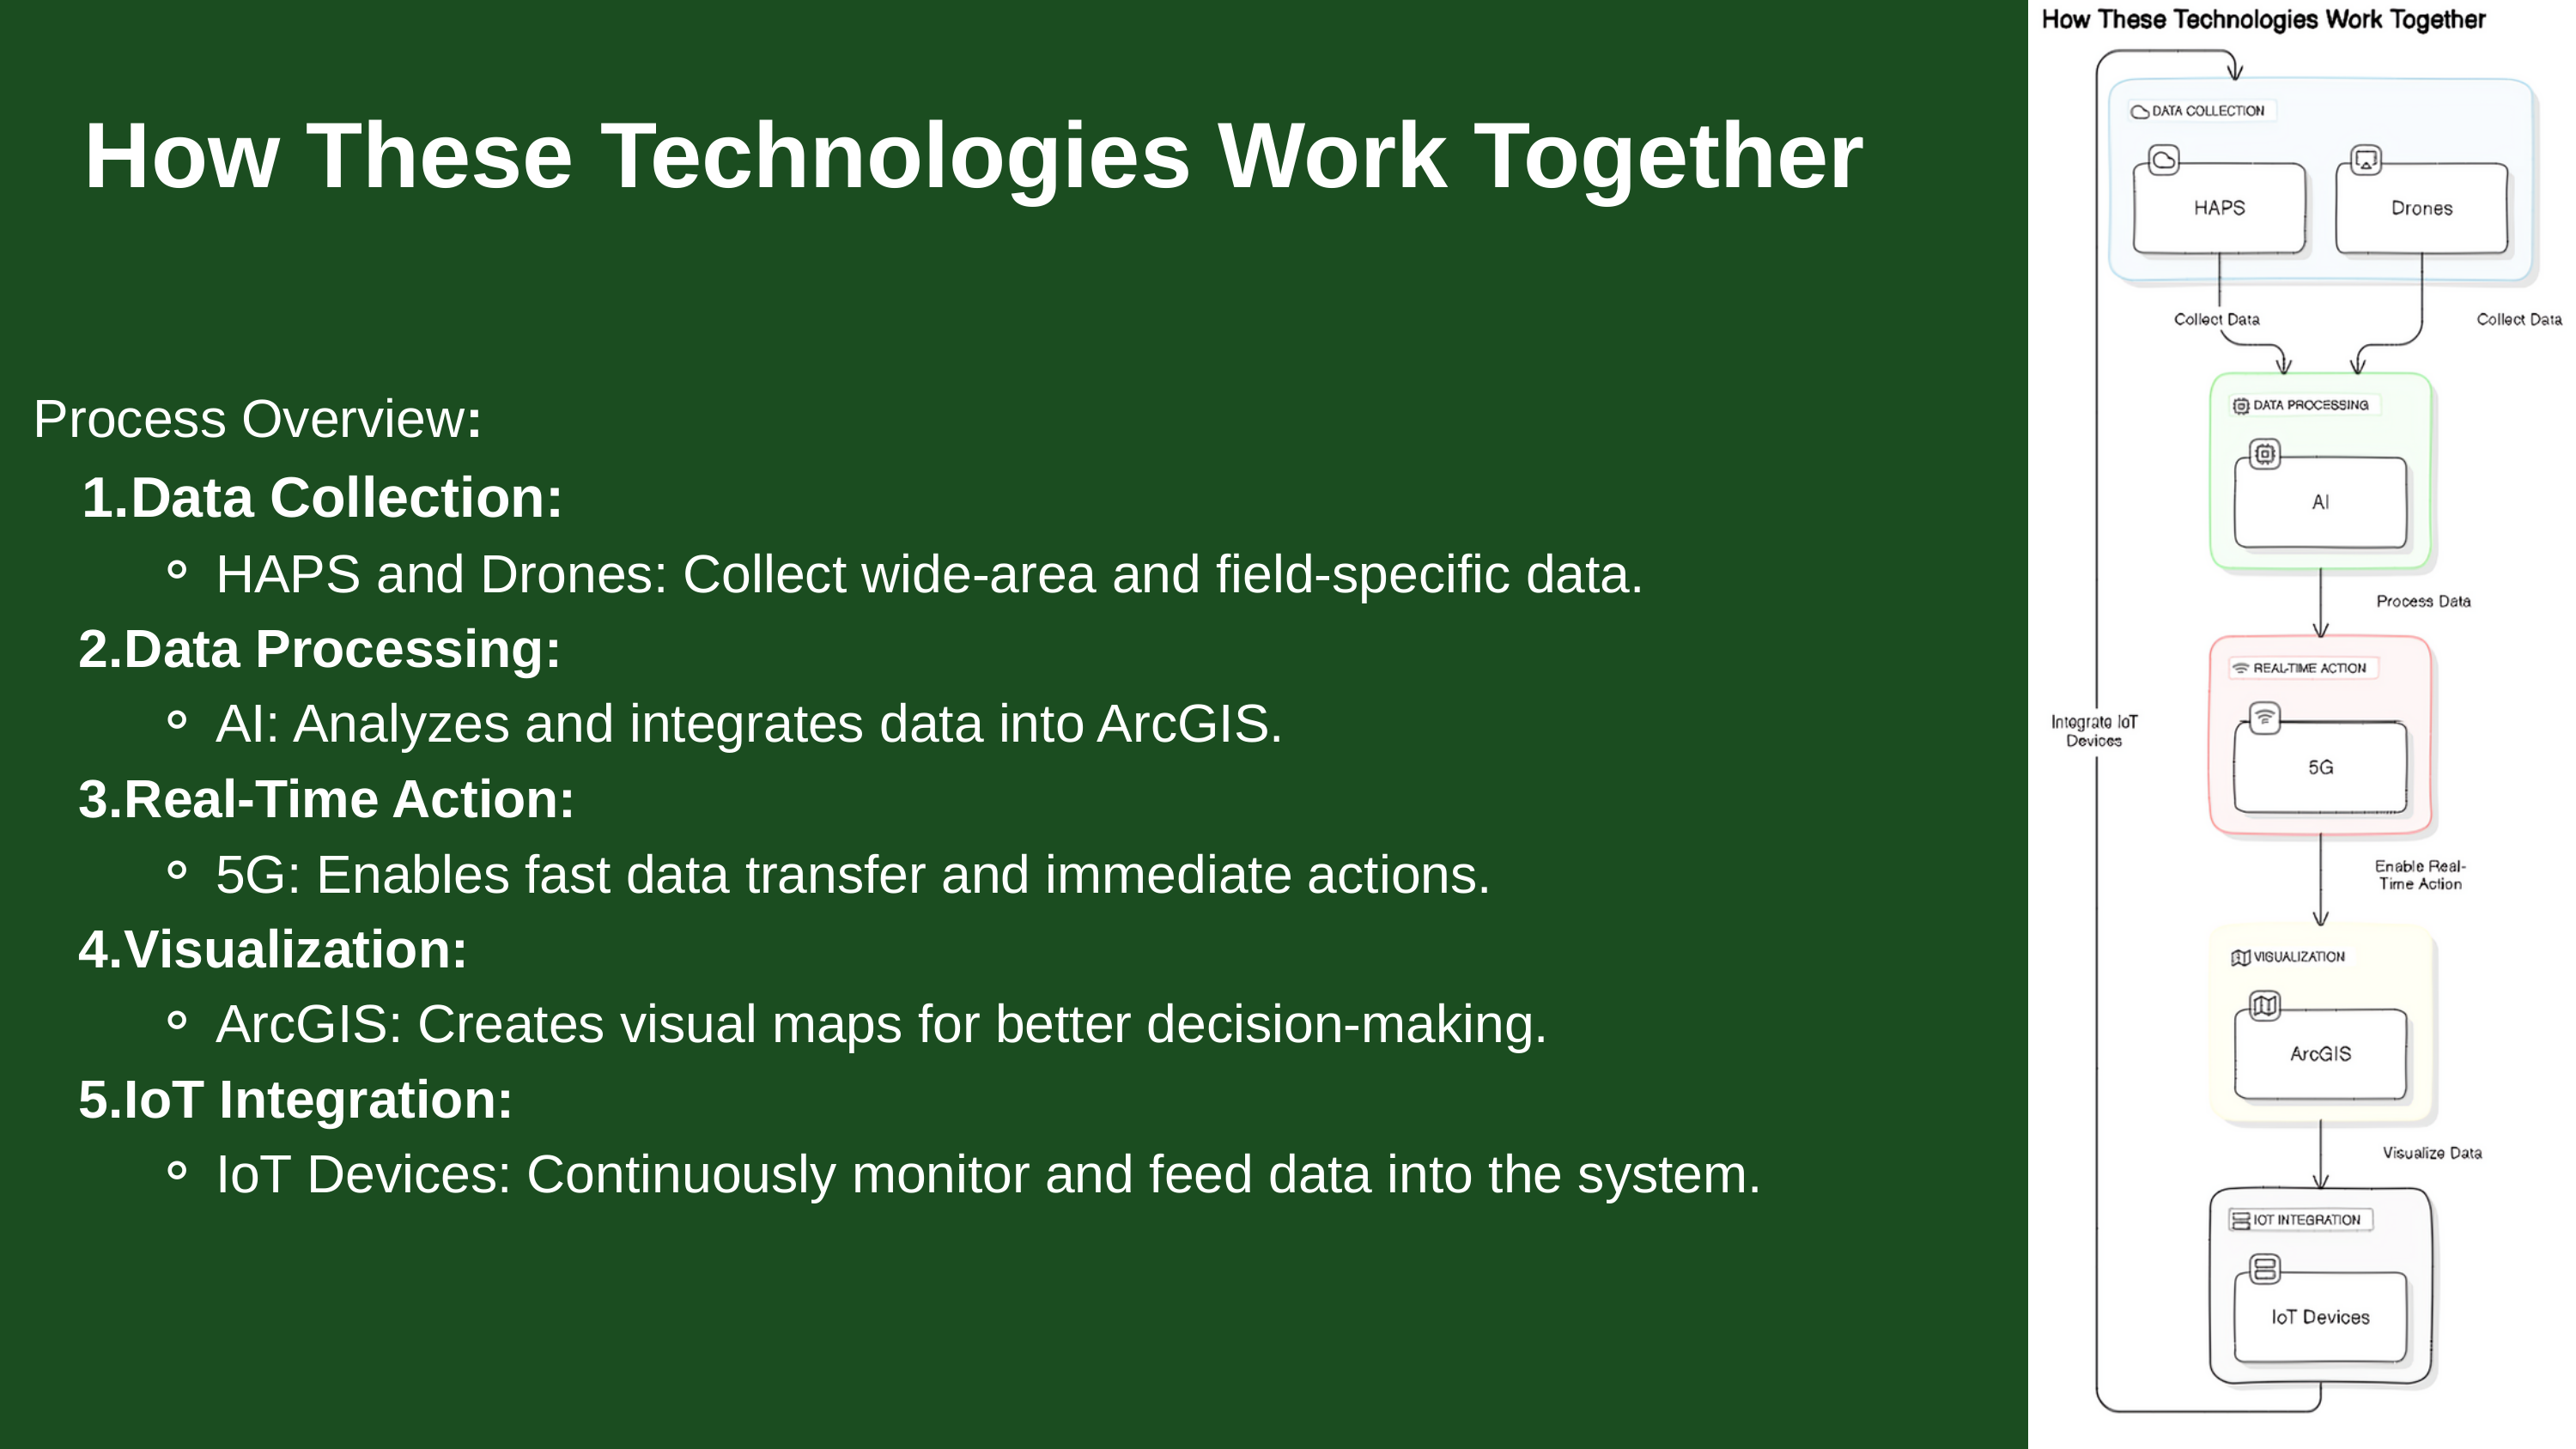

How These Technologies Work Together
Process Overview:
Data Collection:
HAPS and Drones: Collect wide-area and field-specific data.
Data Processing:
AI: Analyzes and integrates data into ArcGIS.
Real-Time Action:
5G: Enables fast data transfer and immediate actions.
Visualization:
ArcGIS: Creates visual maps for better decision-making.
IoT Integration:
IoT Devices: Continuously monitor and feed data into the system.